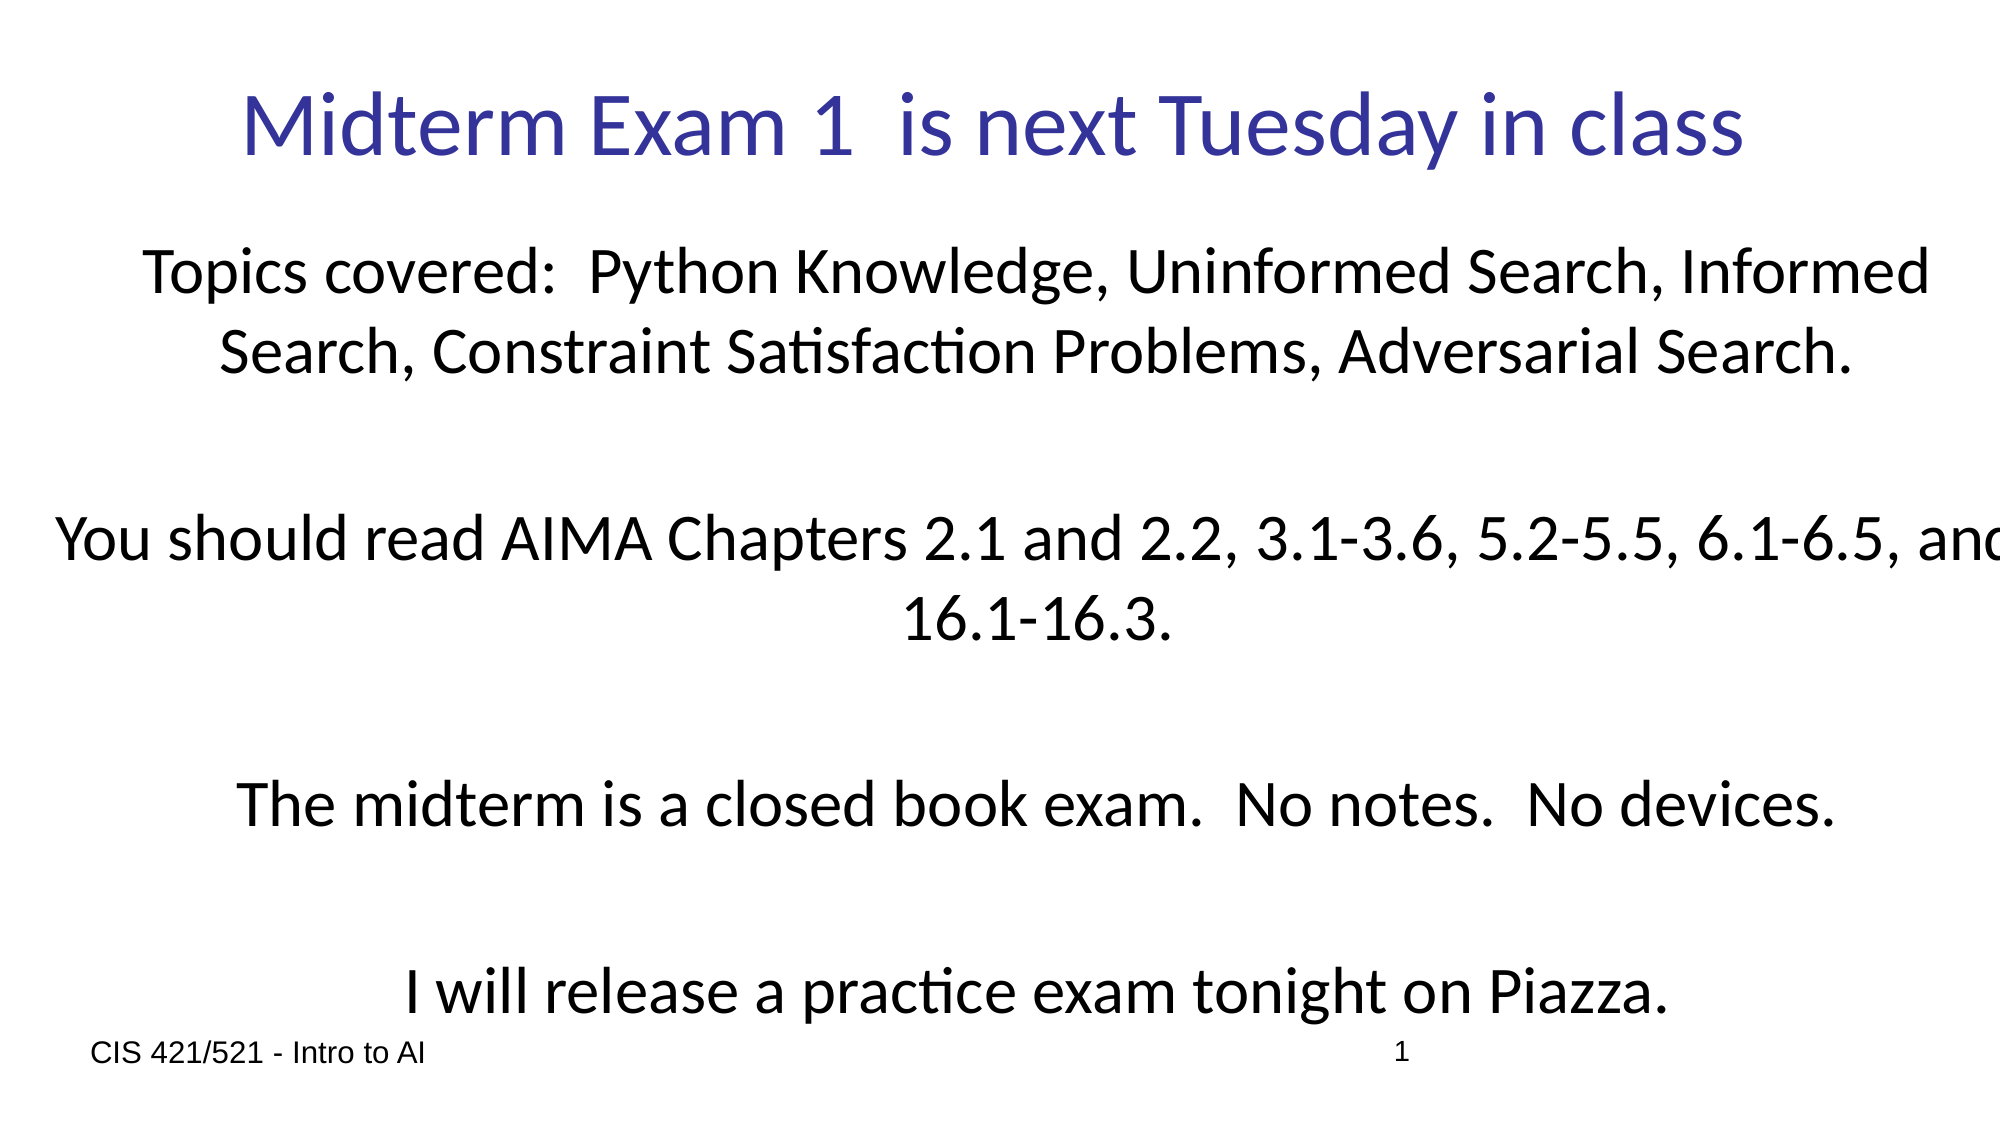

# Midterm Exam 1  is next Tuesday in class
Topics covered:  Python Knowledge, Uninformed Search, Informed Search, Constraint Satisfaction Problems, Adversarial Search.

You should read AIMA Chapters 2.1 and 2.2, 3.1-3.6, 5.2-5.5, 6.1-6.5, and 16.1-16.3.

The midterm is a closed book exam.  No notes.  No devices.

I will release a practice exam tonight on Piazza.

CIS 421/521 - Intro to AI
1